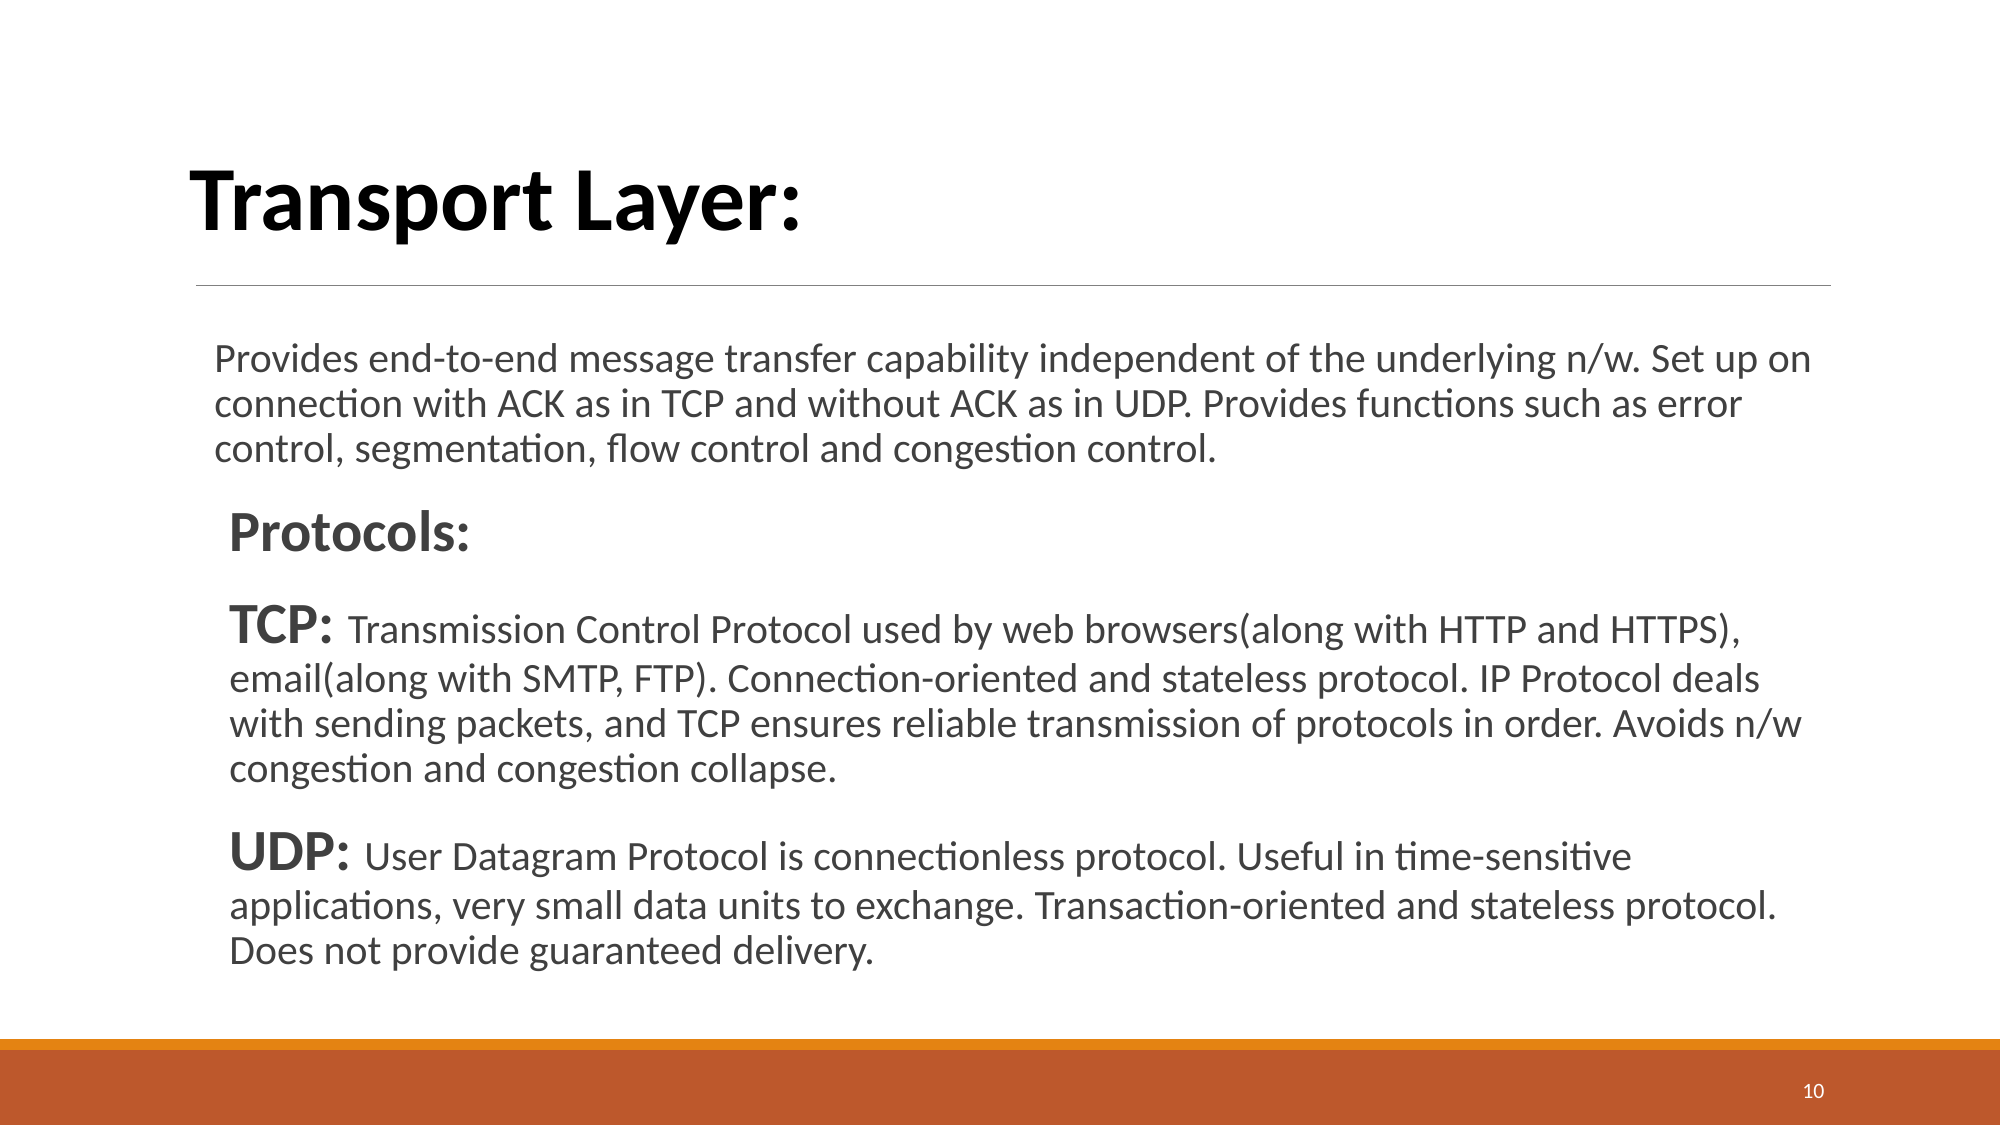

Transport Layer:
Provides end-to-end message transfer capability independent of the underlying n/w. Set up on connection with ACK as in TCP and without ACK as in UDP. Provides functions such as error control, segmentation, flow control and congestion control.
Protocols:
TCP: Transmission Control Protocol used by web browsers(along with HTTP and HTTPS), email(along with SMTP, FTP). Connection-oriented and stateless protocol. IP Protocol deals with sending packets, and TCP ensures reliable transmission of protocols in order. Avoids n/w congestion and congestion collapse.
UDP: User Datagram Protocol is connectionless protocol. Useful in time-sensitive applications, very small data units to exchange. Transaction-oriented and stateless protocol. Does not provide guaranteed delivery.

10